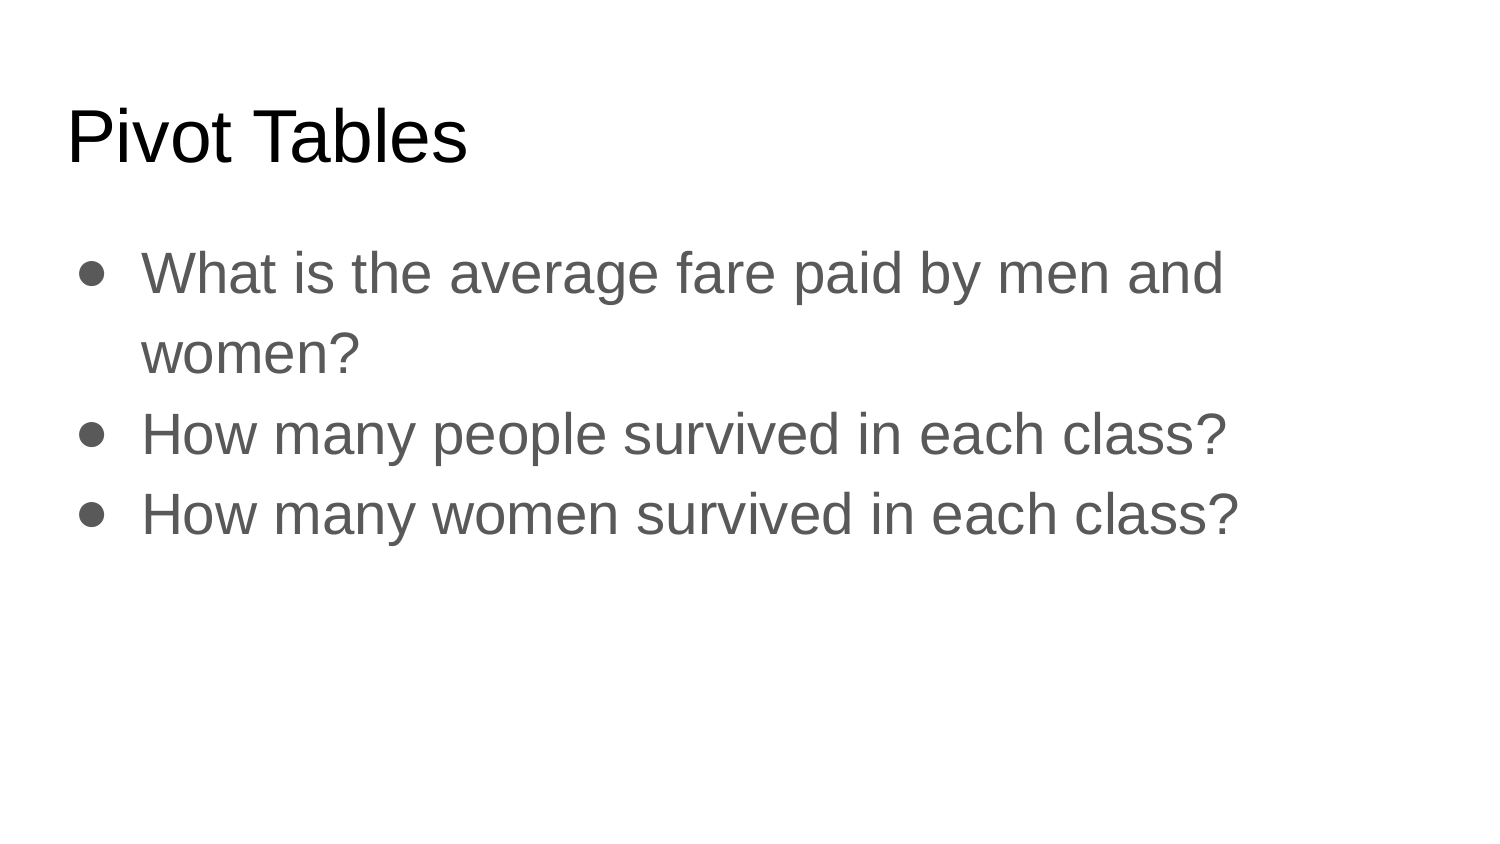

# Pivot Tables

What is the average fare paid by men and women?
How many people survived in each class?
How many women survived in each class?